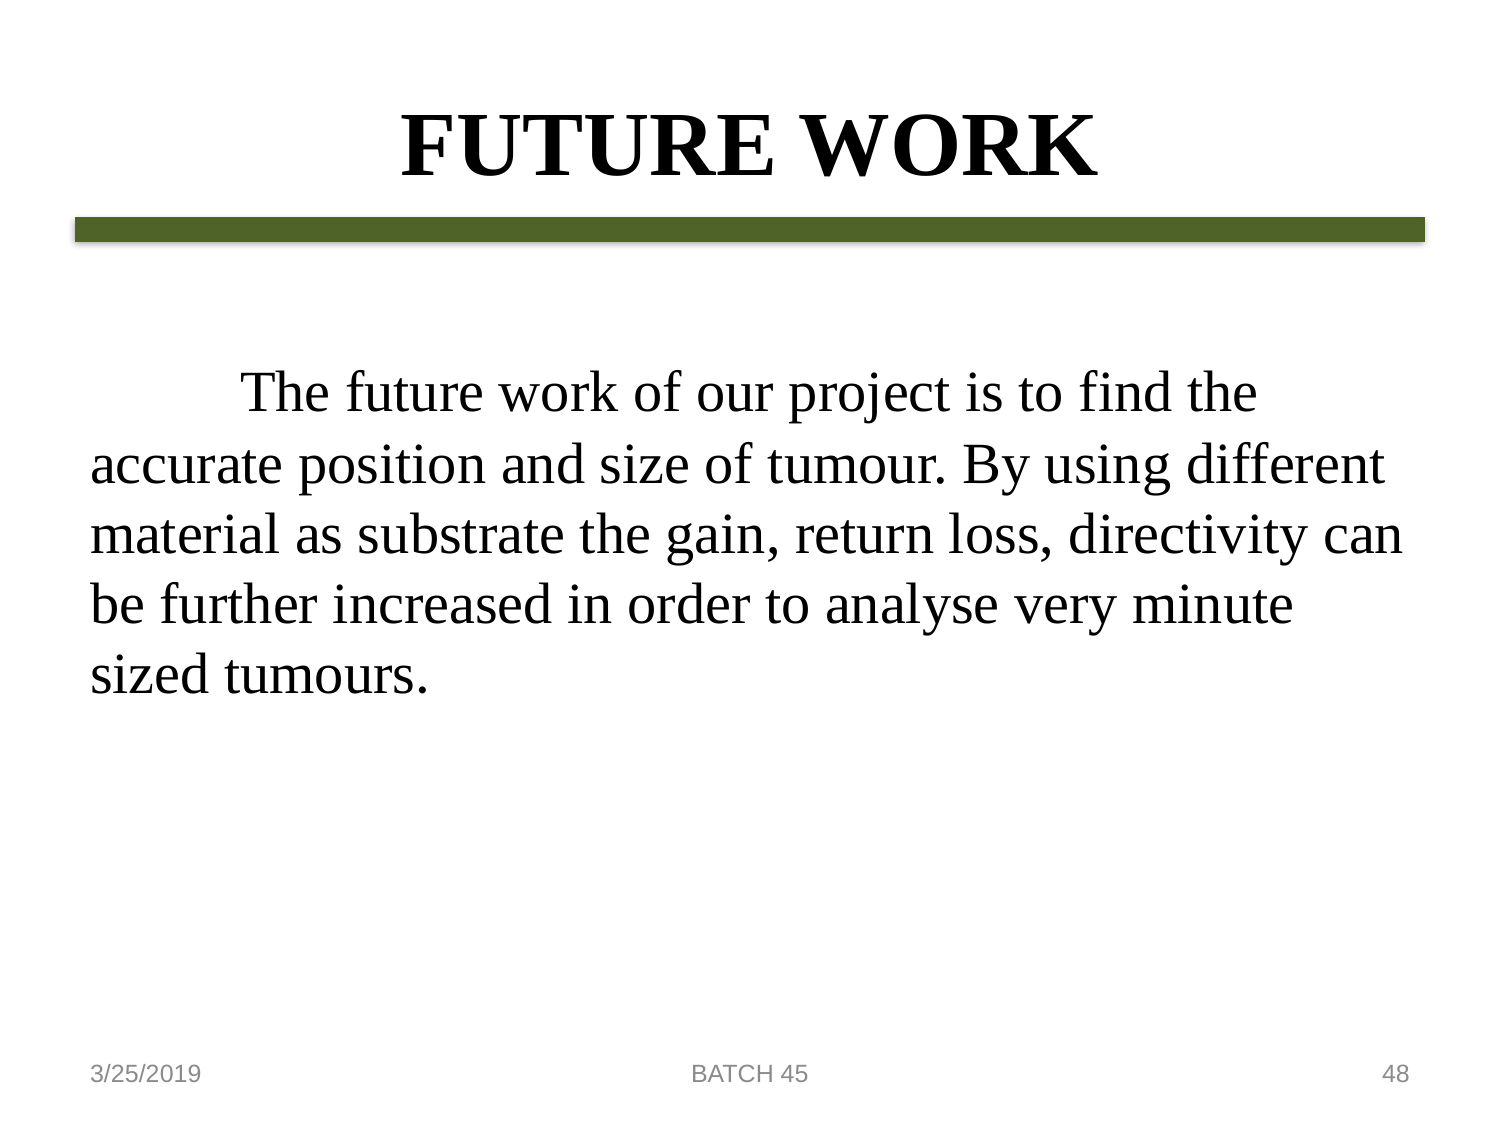

# FUTURE WORK

	The future work of our project is to find the accurate position and size of tumour. By using different material as substrate the gain, return loss, directivity can be further increased in order to analyse very minute sized tumours.
3/25/2019
BATCH 45
48